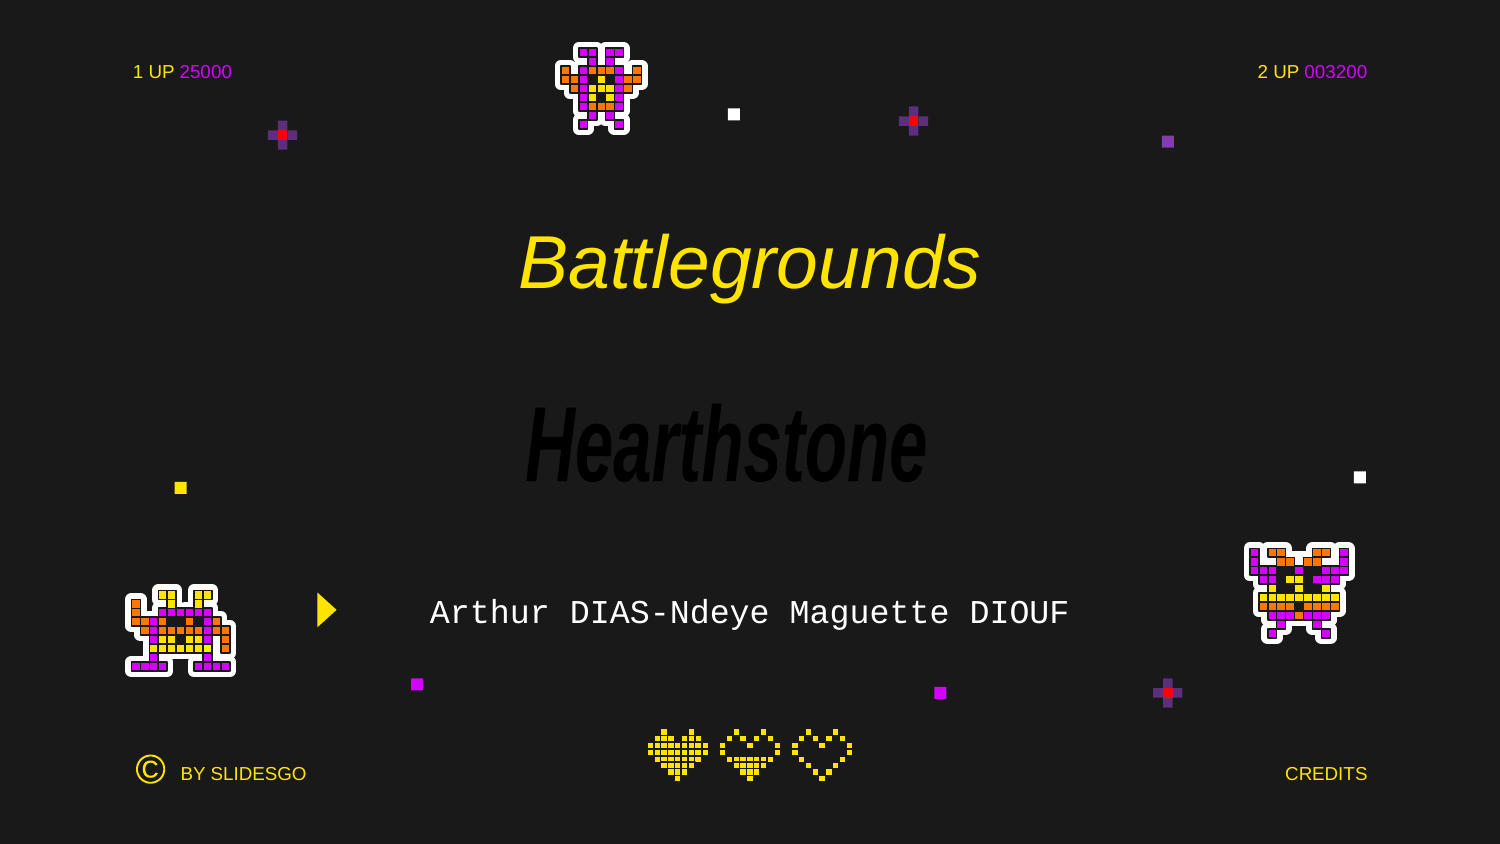

1 UP 25000
2 UP 003200

# Battlegrounds

Hearthstone

Arthur DIAS-Ndeye Maguette DIOUF

©
BY SLIDESGO
CREDITS